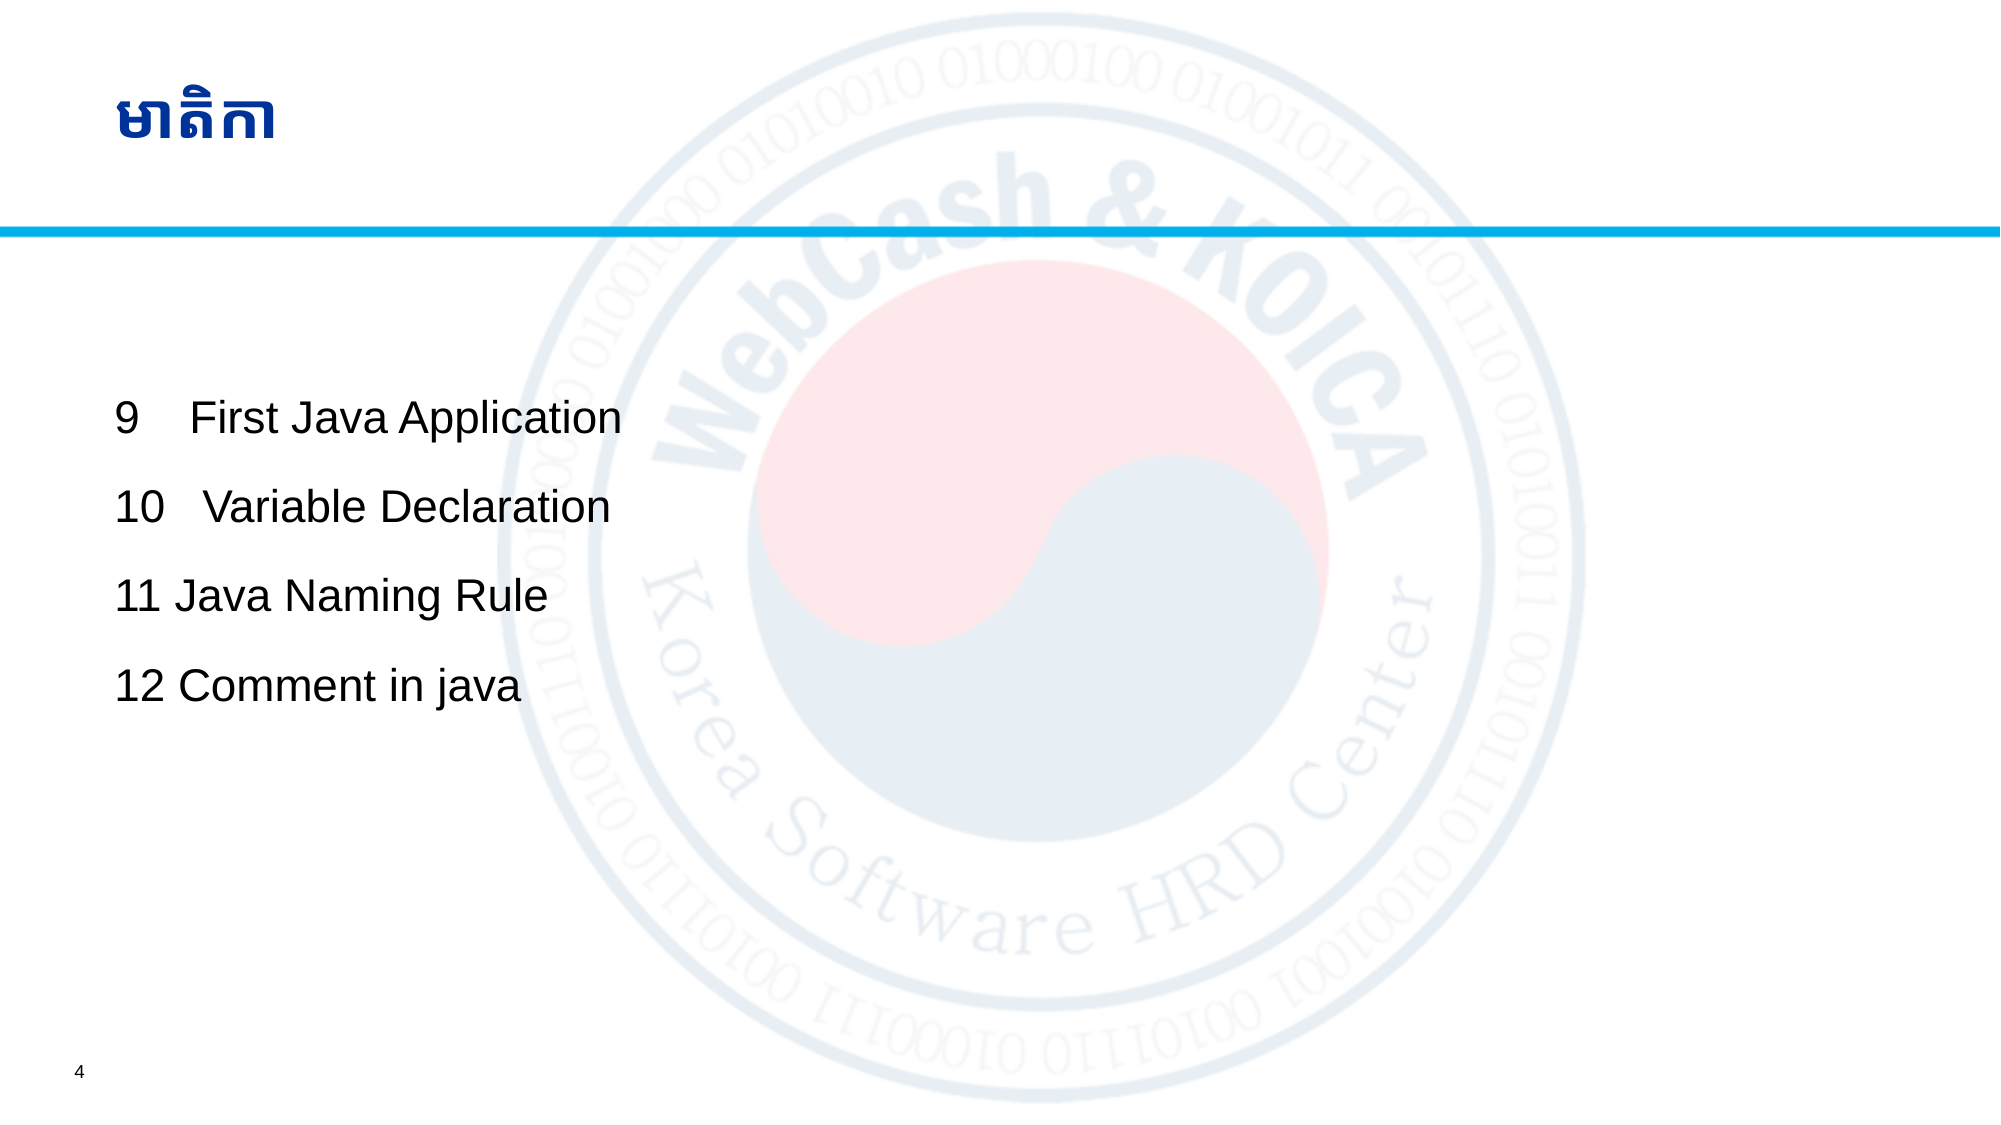

មាតិកា

First Java Application
 Variable Declaration
11 Java Naming Rule
12 Comment in java

4